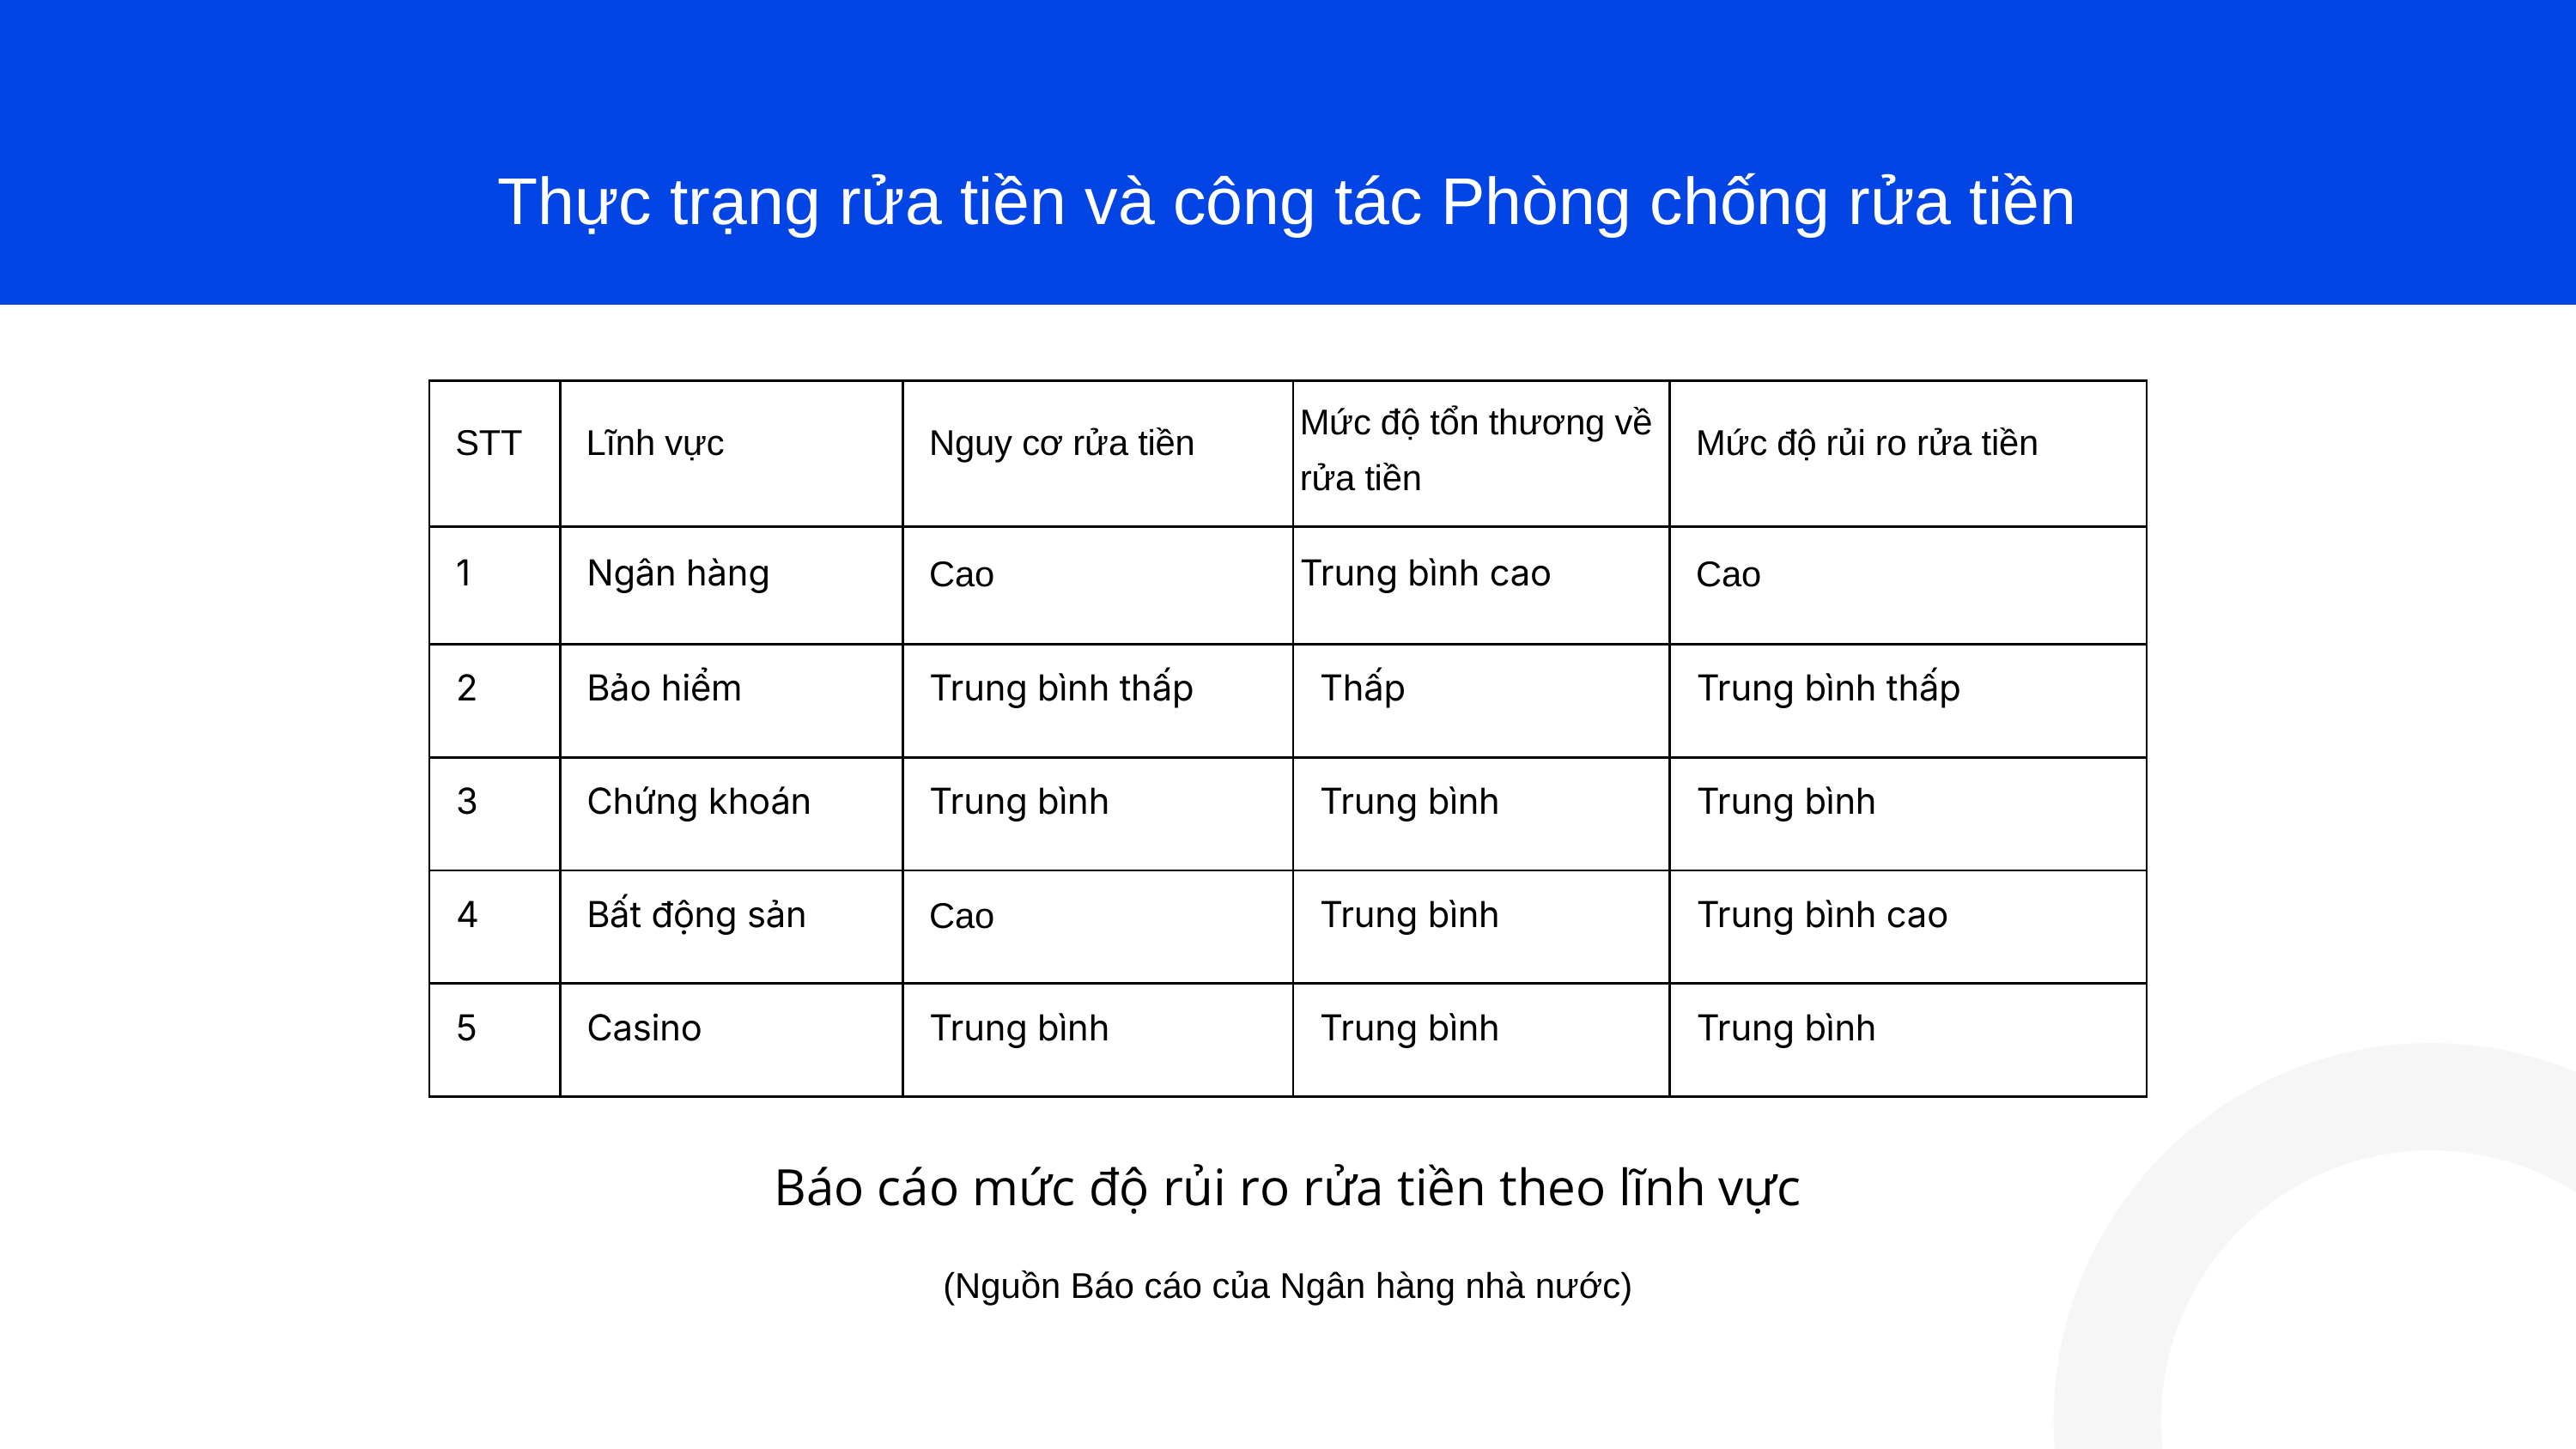

Thực trạng rửa tiền và công tác Phòng chống rửa tiền
| STT | Lĩnh vực | Nguy cơ rửa tiền | Mức độ tổn thương về rửa tiền | Mức độ rủi ro rửa tiền |
| --- | --- | --- | --- | --- |
| 1 | Ngân hàng | Cao | Trung bình cao | Cao |
| 2 | Bảo hiểm | Trung bình thấp | Thấp | Trung bình thấp |
| 3 | Chứng khoán | Trung bình | Trung bình | Trung bình |
| 4 | Bất động sản | Cao | Trung bình | Trung bình cao |
| 5 | Casino | Trung bình | Trung bình | Trung bình |

Báo cáo mức độ rủi ro rửa tiền theo lĩnh vực
(Nguồn Báo cáo của Ngân hàng nhà nước)